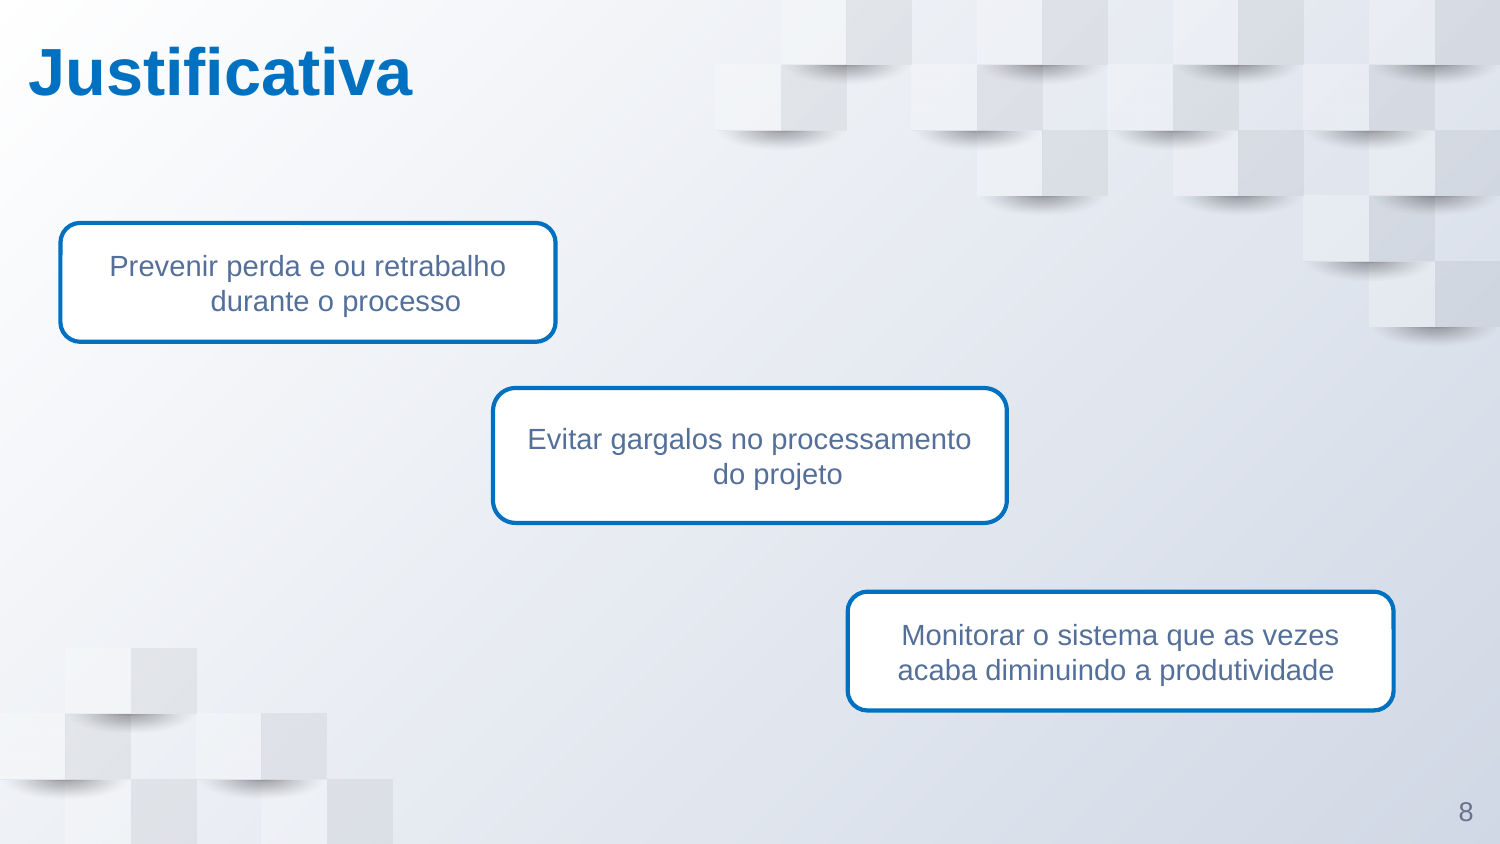

# Justificativa
Prevenir perda e ou retrabalho durante o processo
Evitar gargalos no processamento do projeto

Monitorar o sistema que as vezes acaba diminuindo a produtividade

8